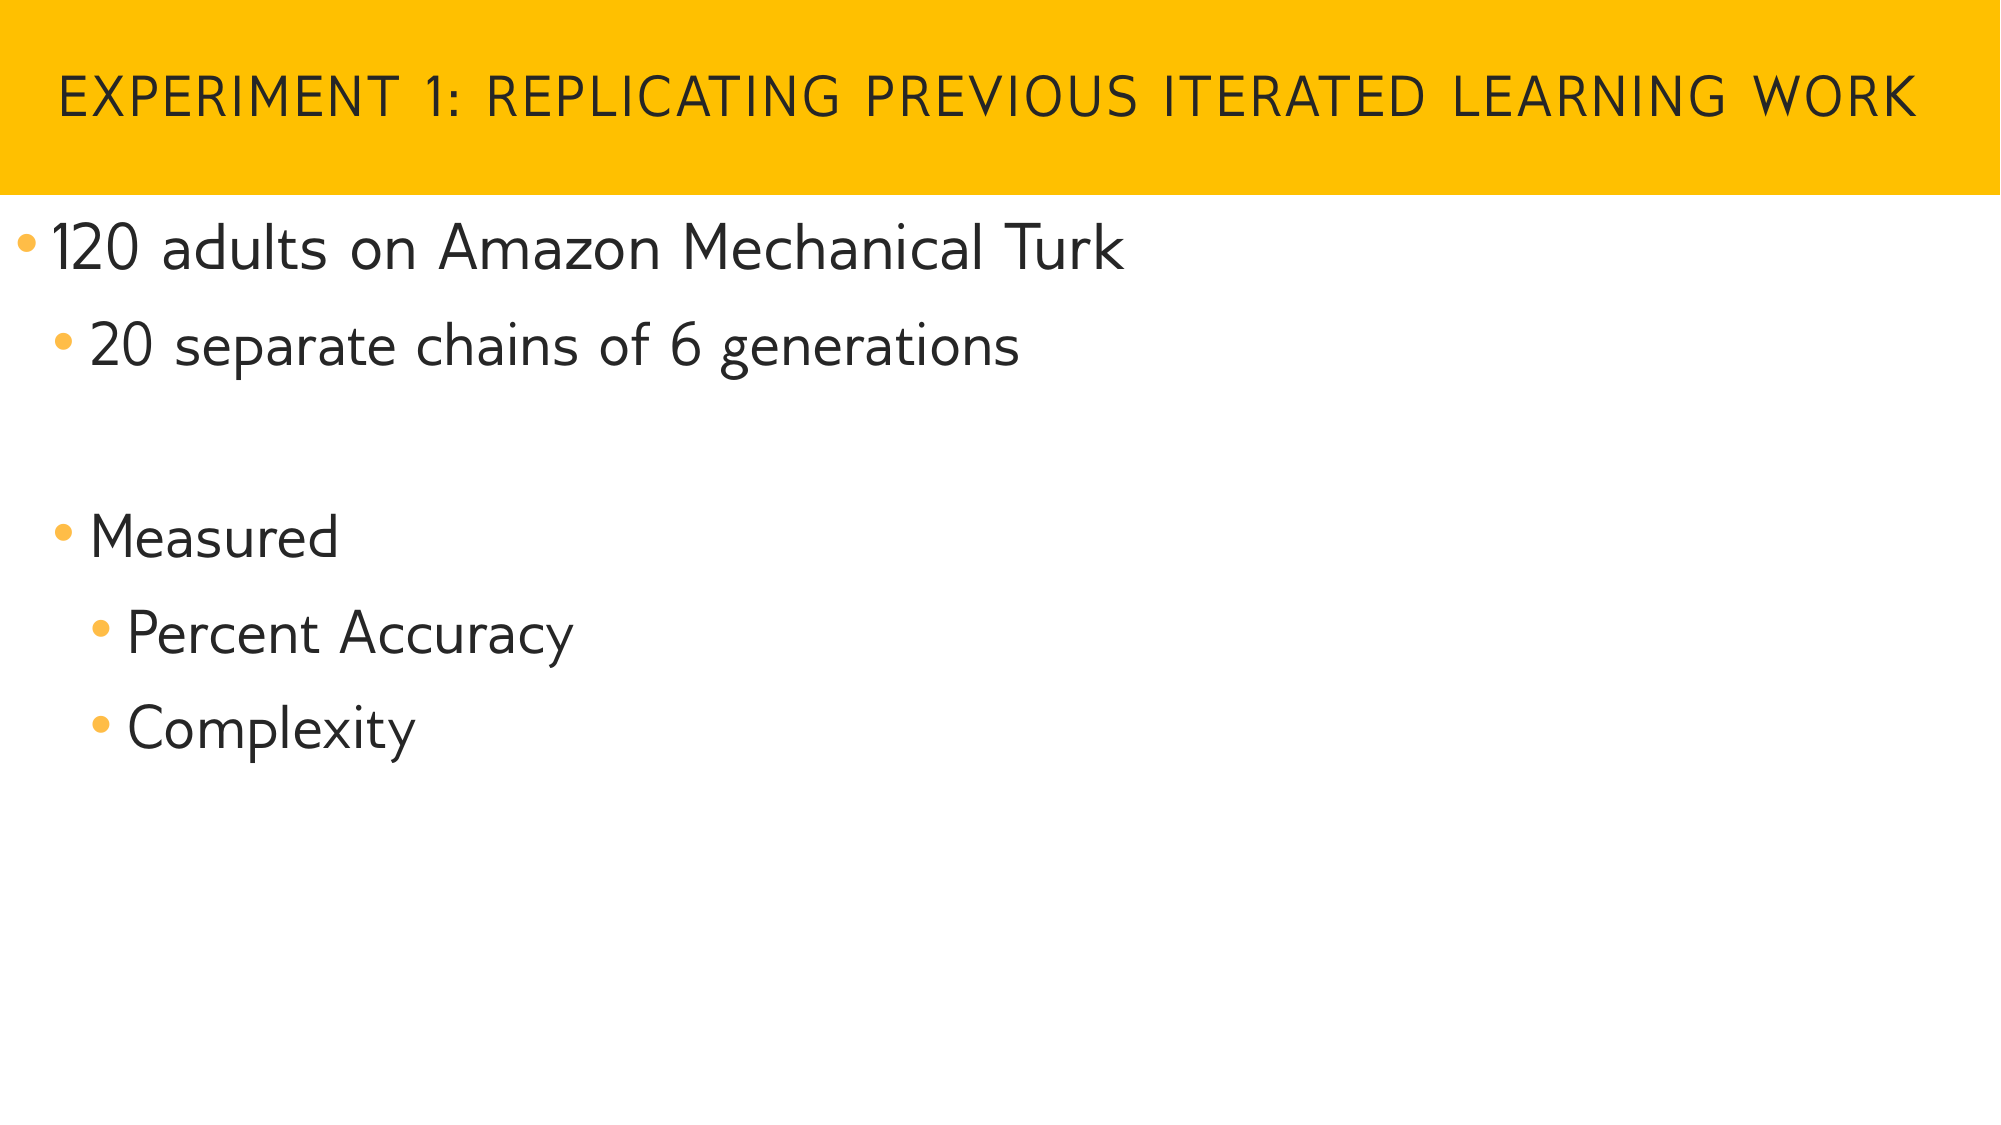

# Experiment 1: replicating previous iterated learning work
120 adults on Amazon Mechanical Turk
20 separate chains of 6 generations

Measured
Percent Accuracy
Complexity